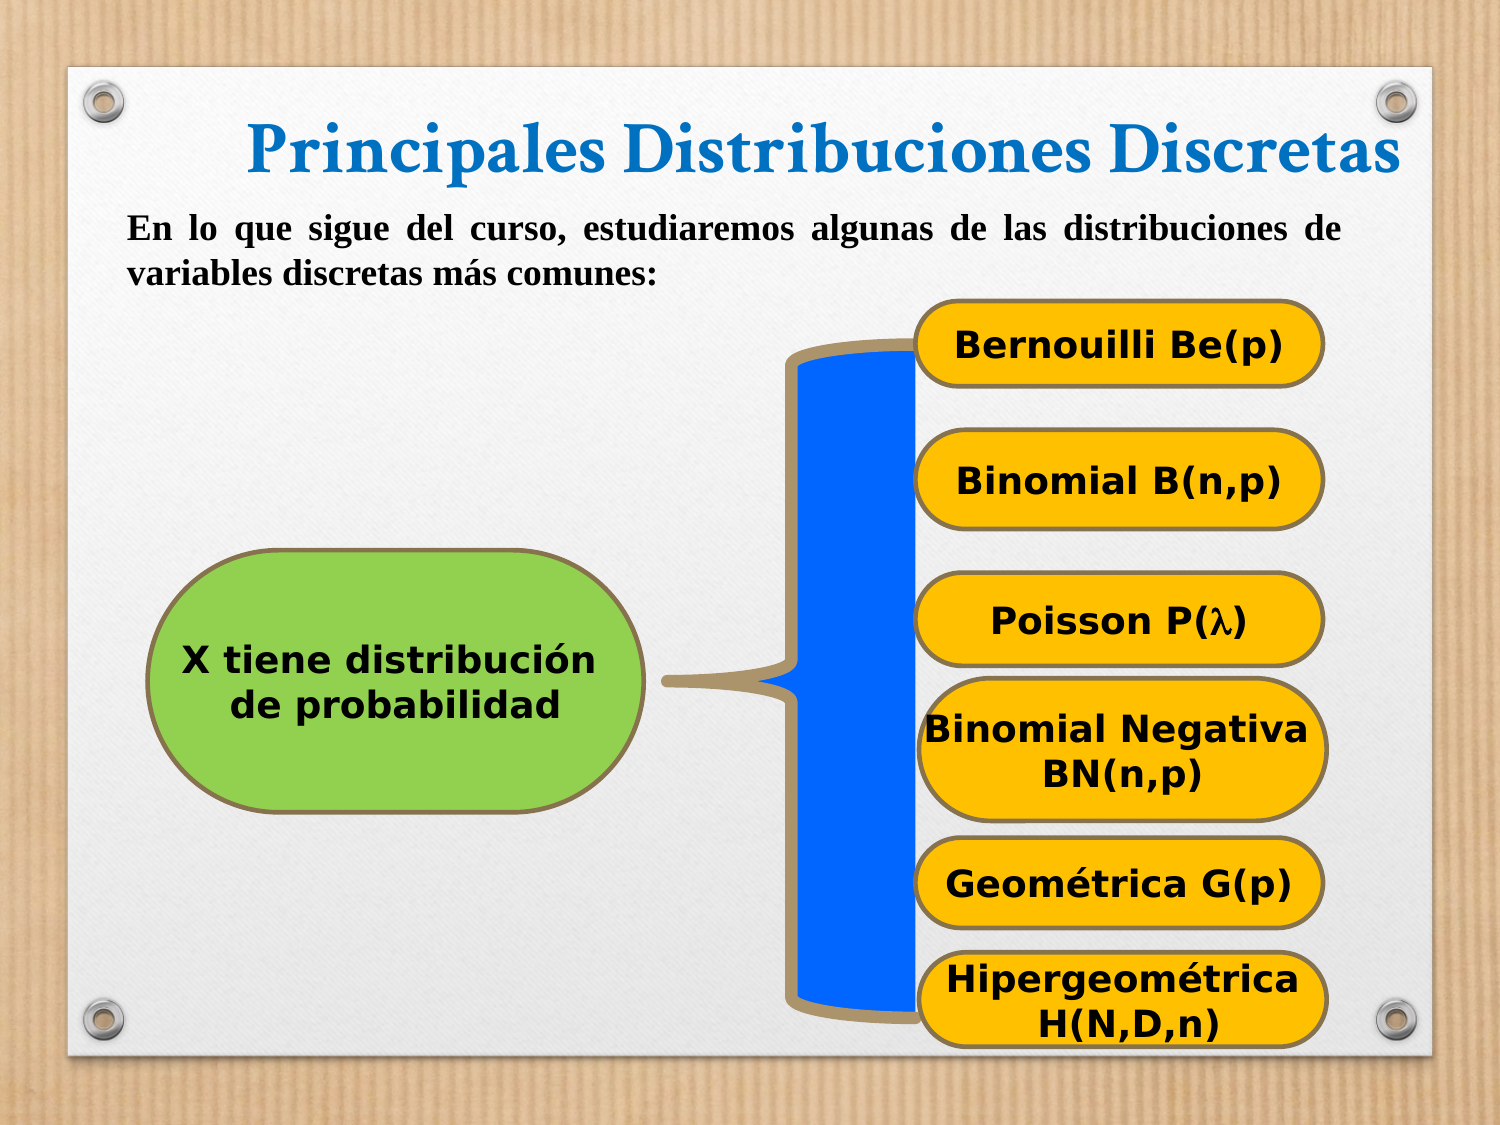

# Principales Distribuciones Discretas
En lo que sigue del curso, estudiaremos algunas de las distribuciones de variables discretas más comunes:
Bernouilli Be(p)

Binomial B(n,p)
X tiene distribución
de probabilidad
Poisson P(λ)
Binomial Negativa
BN(n,p)
Geométrica G(p)
Hipergeométrica
 H(N,D,n)